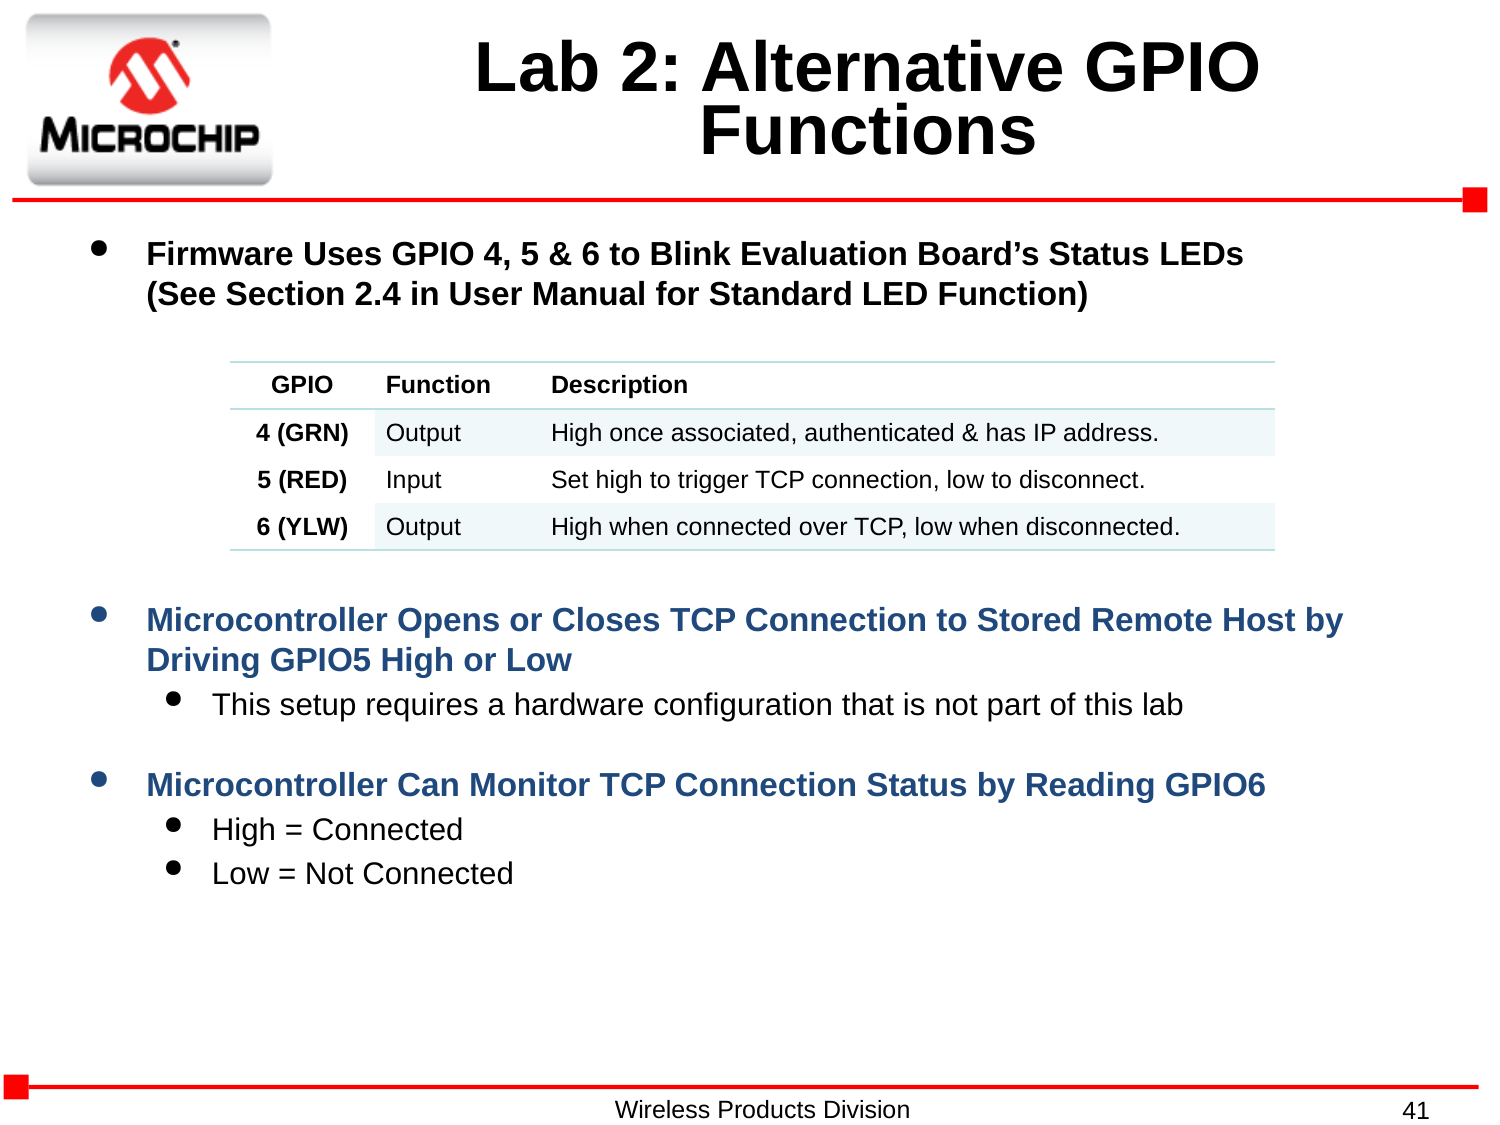

# Lab 2: Alternative GPIO Functions
Firmware Uses GPIO 4, 5 & 6 to Blink Evaluation Board’s Status LEDs
(See Section 2.4 in User Manual for Standard LED Function)

Microcontroller Opens or Closes TCP Connection to Stored Remote Host by Driving GPIO5 High or Low
This setup requires a hardware configuration that is not part of this lab

Microcontroller Can Monitor TCP Connection Status by Reading GPIO6
High = Connected
Low = Not Connected
| GPIO | Function | Description |
| --- | --- | --- |
| 4 (GRN) | Output | High once associated, authenticated & has IP address. |
| 5 (RED) | Input | Set high to trigger TCP connection, low to disconnect. |
| 6 (YLW) | Output | High when connected over TCP, low when disconnected. |